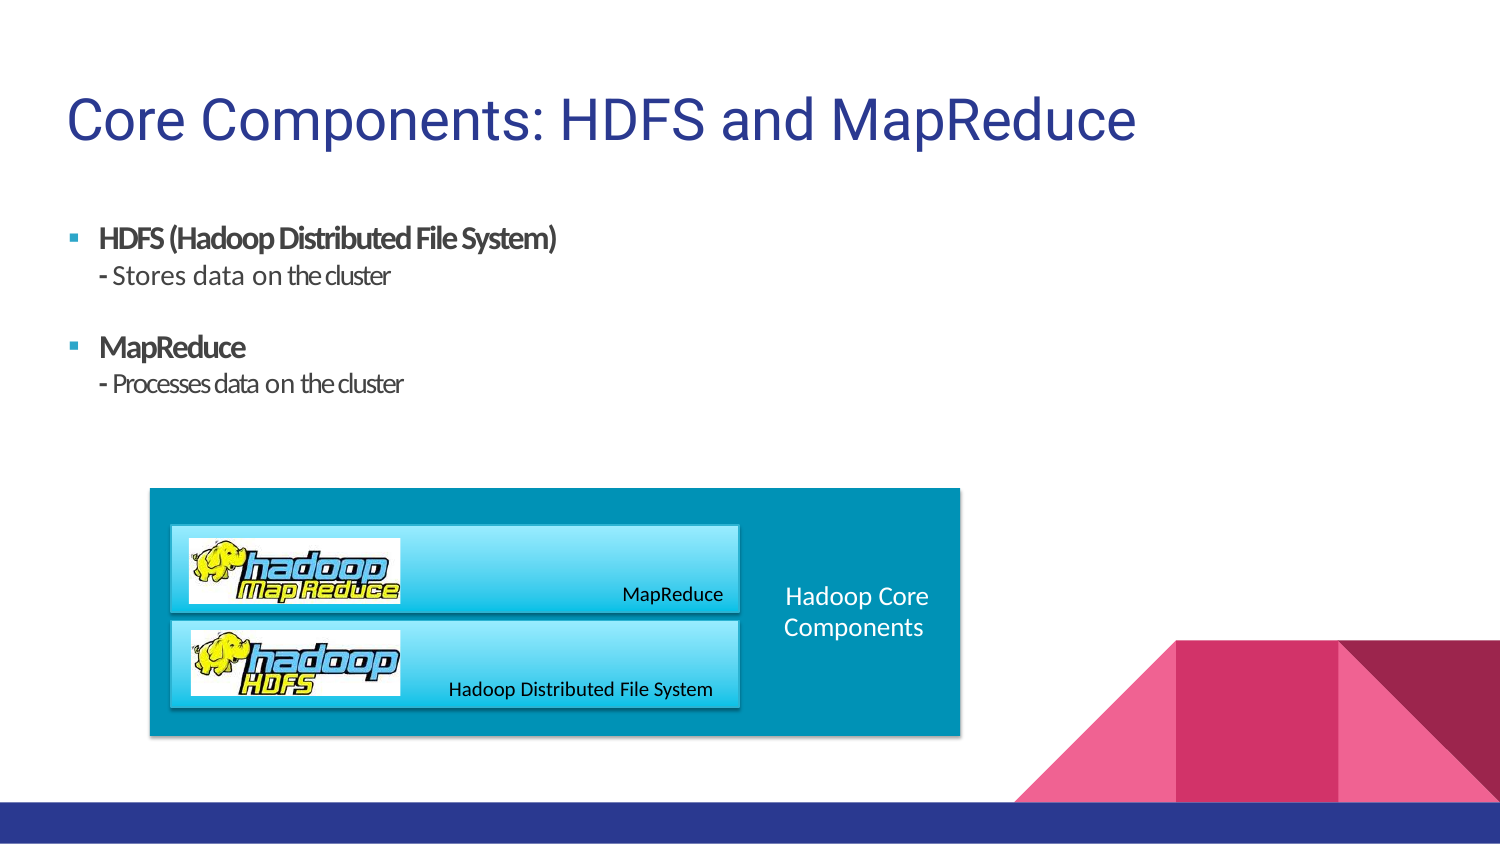

# Core Components: HDFS and MapReduce
HDFS (Hadoop Distributed File System)
- Stores data on the cluster
MapReduce
- Processes data on the cluster

Hadoop Core Components
MapReduce

Hadoop Distributed File System